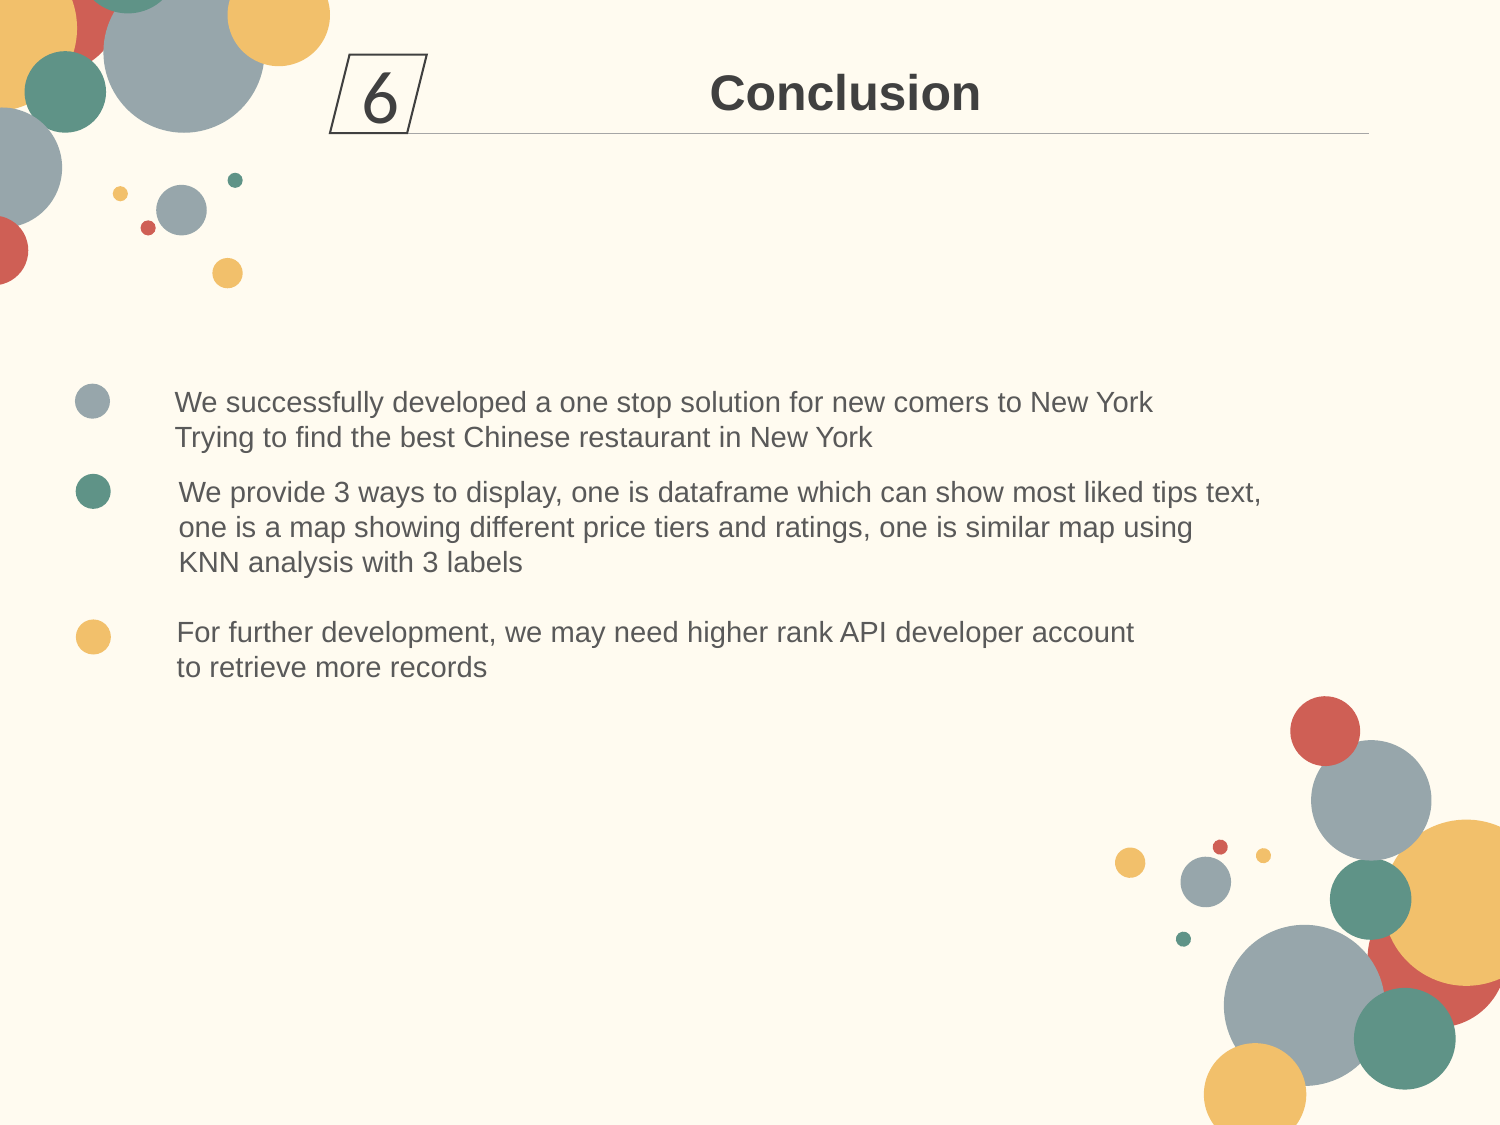

Conclusion
6
We successfully developed a one stop solution for new comers to New York
Trying to find the best Chinese restaurant in New York

We provide 3 ways to display, one is dataframe which can show most liked tips text,
one is a map showing different price tiers and ratings, one is similar map using
KNN analysis with 3 labels

For further development, we may need higher rank API developer account
to retrieve more records